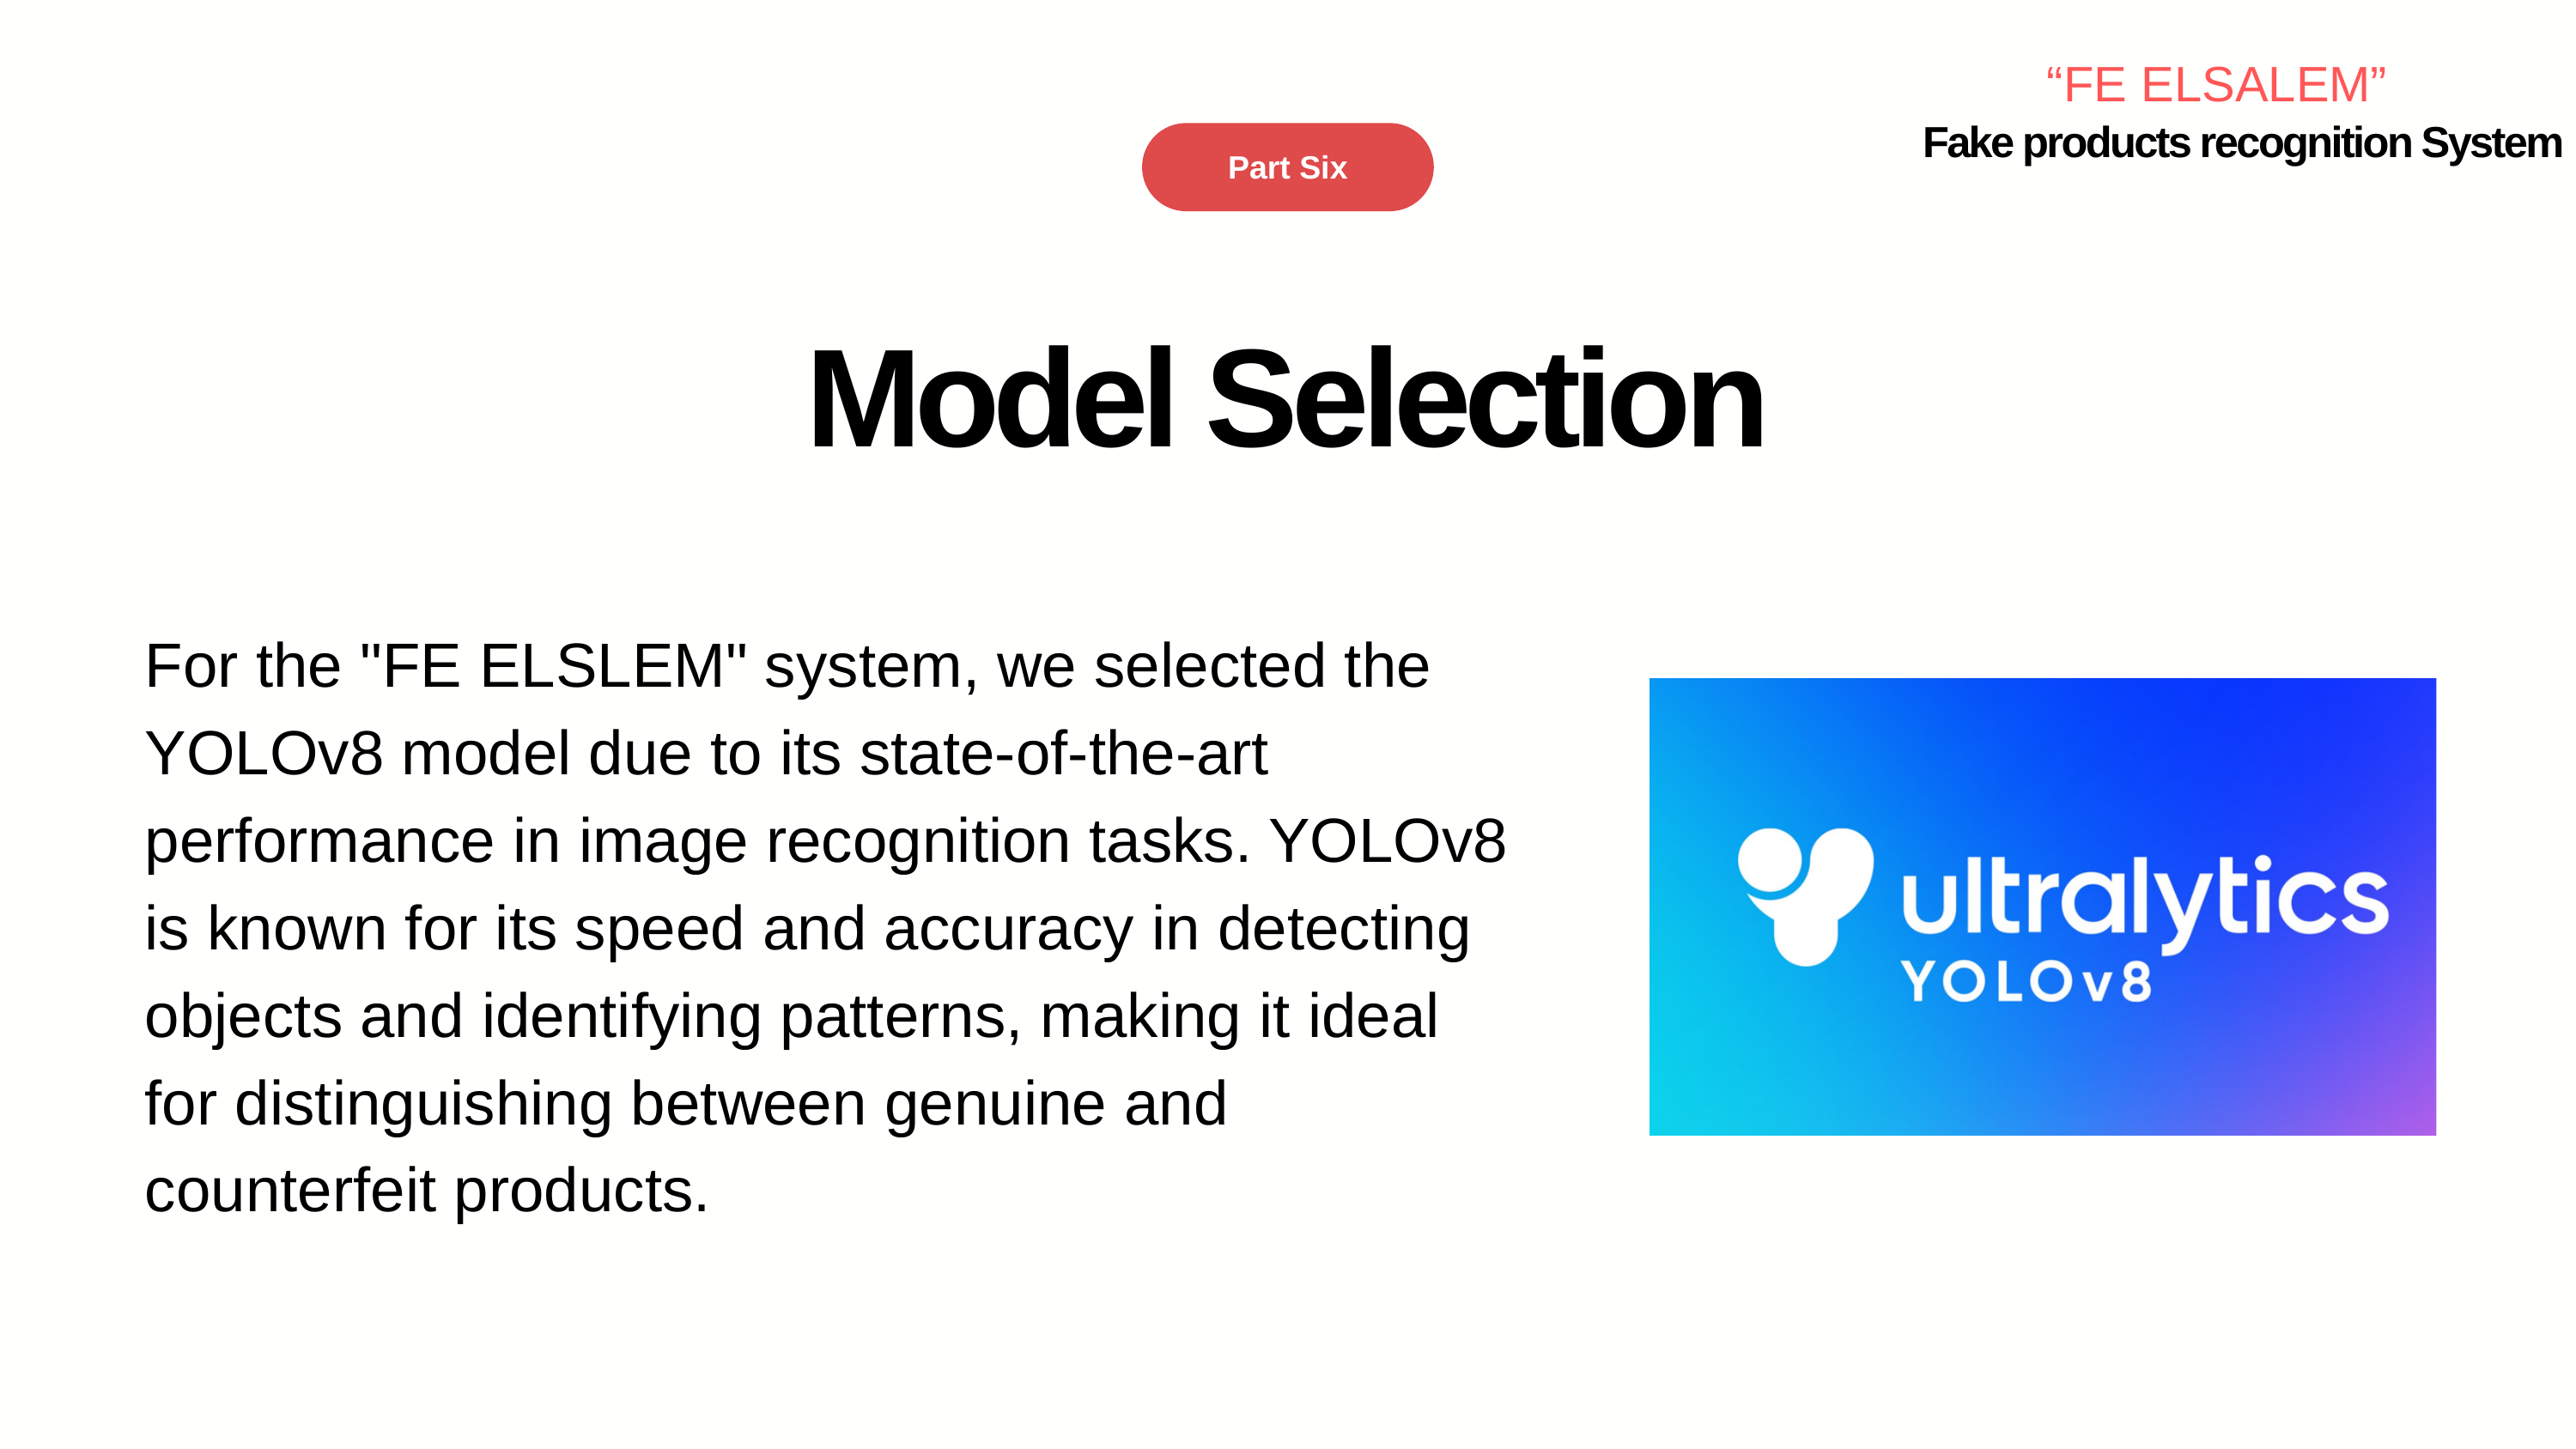

“FE ELSALEM”

Part Six
Fake products recognition System
Model Selection
For the "FE ELSLEM" system, we selected the YOLOv8 model due to its state-of-the-art performance in image recognition tasks. YOLOv8 is known for its speed and accuracy in detecting objects and identifying patterns, making it ideal for distinguishing between genuine and counterfeit products.